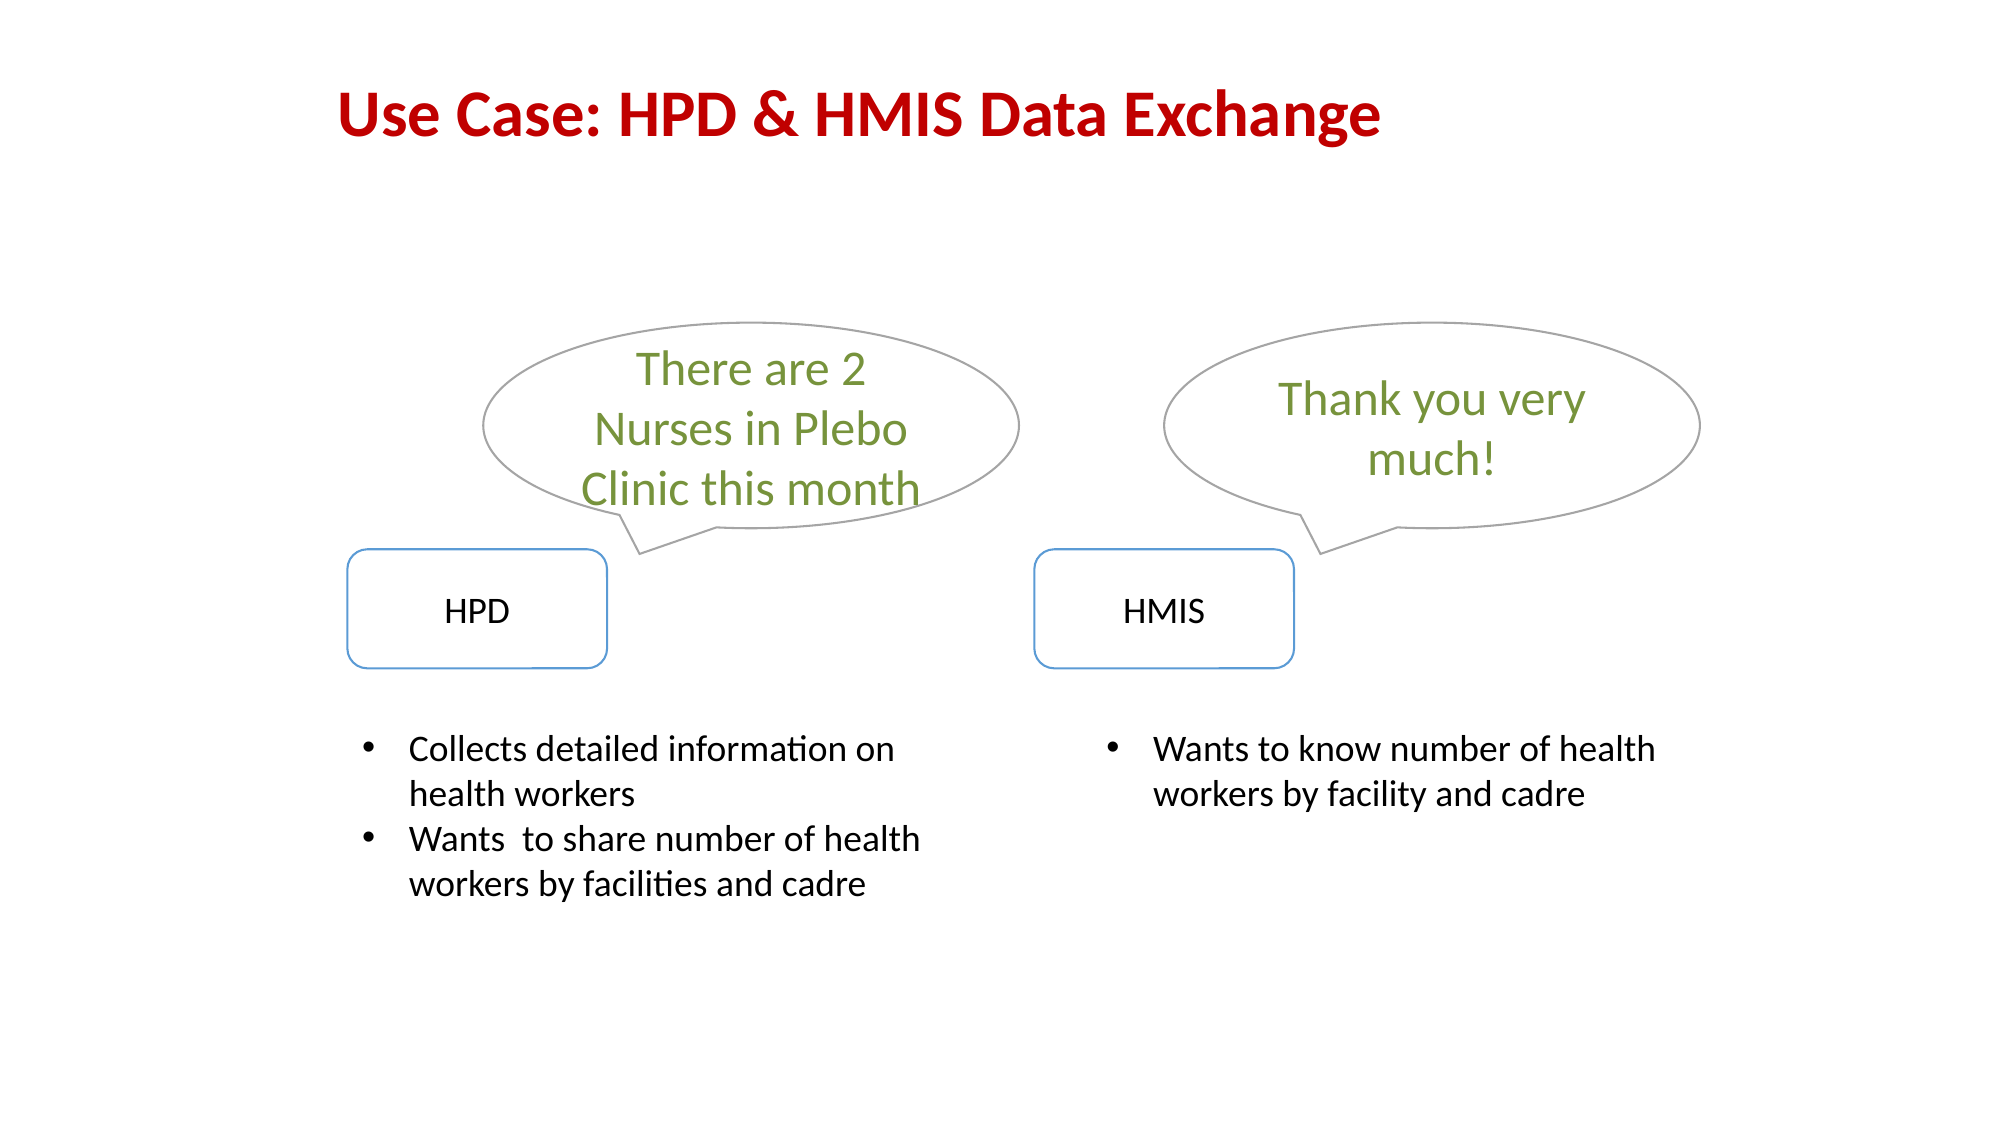

# Use Case: HPD & HMIS Data Exchange
There are 2 Nurses in Plebo Clinic this month
Thank you very much!
HPD
HMIS
Collects detailed information on health workers
Wants  to share number of health workers by facilities and cadre
Wants to know number of health workers by facility and cadre